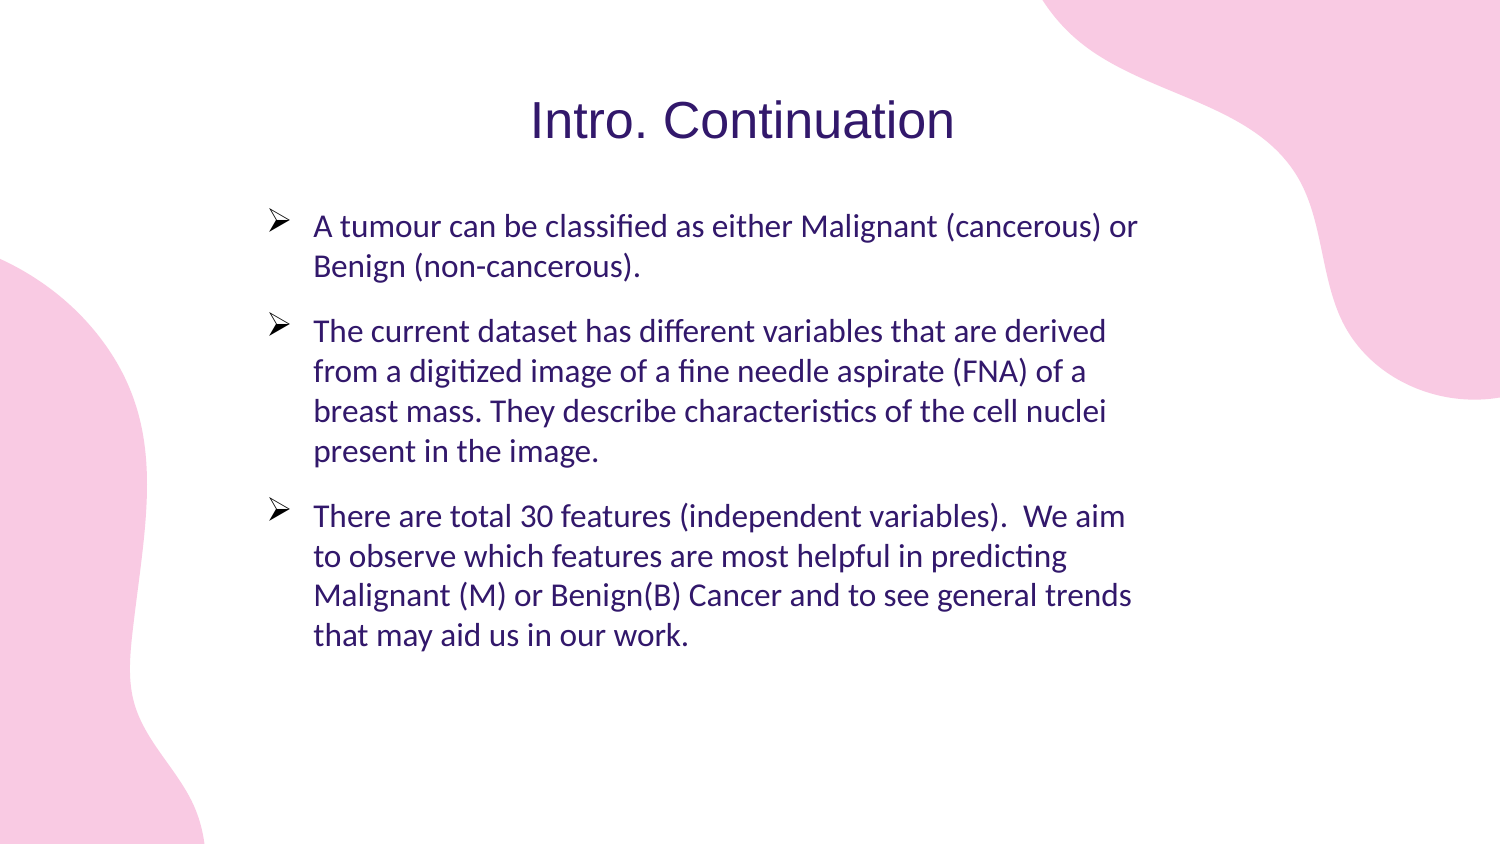

Intro. Continuation
A tumour can be classified as either Malignant (cancerous) or Benign (non-cancerous).
The current dataset has different variables that are derived from a digitized image of a fine needle aspirate (FNA) of a breast mass. They describe characteristics of the cell nuclei present in the image.
There are total 30 features (independent variables).  We aim to observe which features are most helpful in predicting Malignant (M) or Benign(B) Cancer and to see general trends that may aid us in our work.